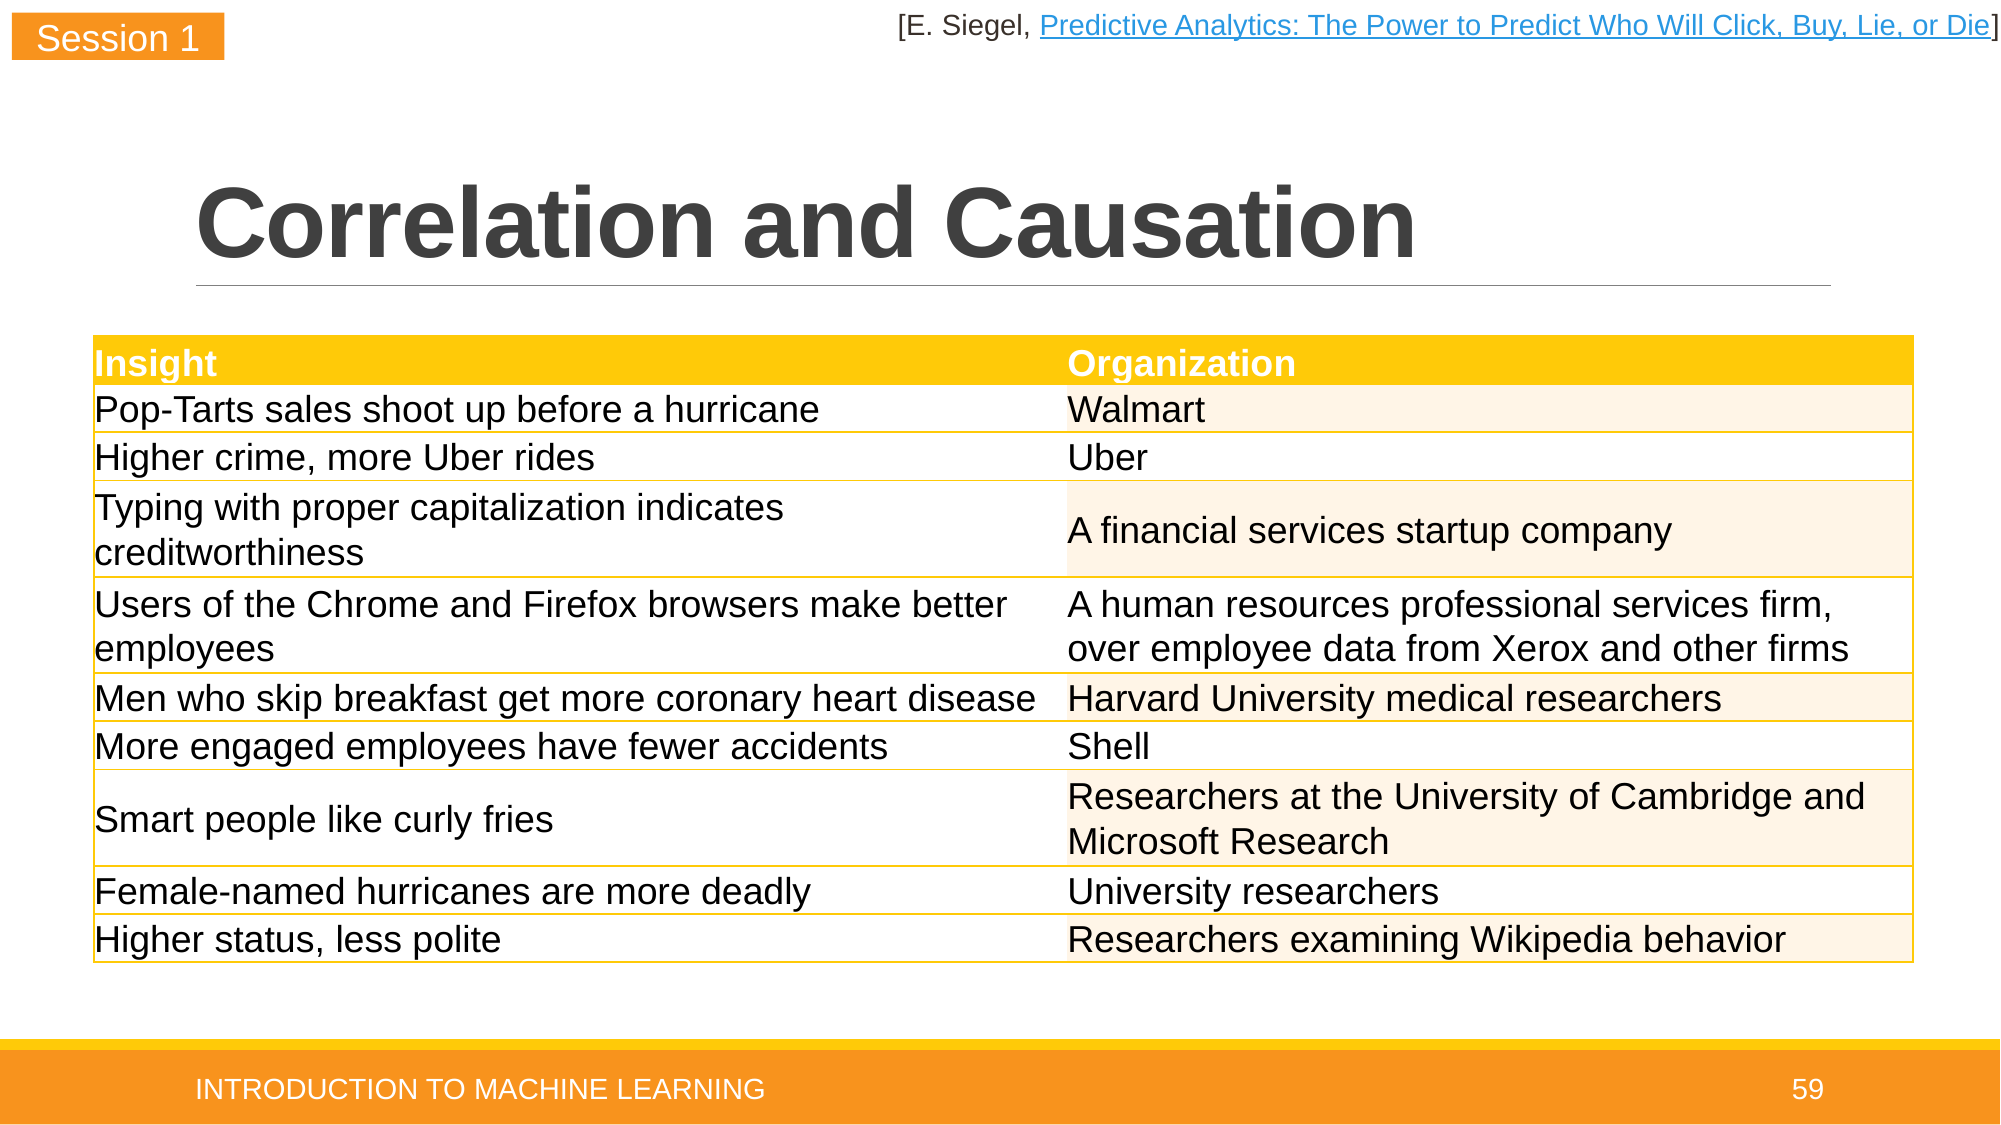

[E. Siegel, Predictive Analytics: The Power to Predict Who Will Click, Buy, Lie, or Die]
Session 1

# Correlation and Causation
| Insight | Organization |
| --- | --- |
| Pop-Tarts sales shoot up before a hurricane | Walmart |
| Higher crime, more Uber rides | Uber |
| Typing with proper capitalization indicates creditworthiness | A financial services startup company |
| Users of the Chrome and Firefox browsers make better employees | A human resources professional services firm, over employee data from Xerox and other firms |
| Men who skip breakfast get more coronary heart disease | Harvard University medical researchers |
| More engaged employees have fewer accidents | Shell |
| Smart people like curly fries | Researchers at the University of Cambridge and Microsoft Research |
| Female-named hurricanes are more deadly | University researchers |
| Higher status, less polite | Researchers examining Wikipedia behavior |
INTRODUCTION TO MACHINE LEARNING
59